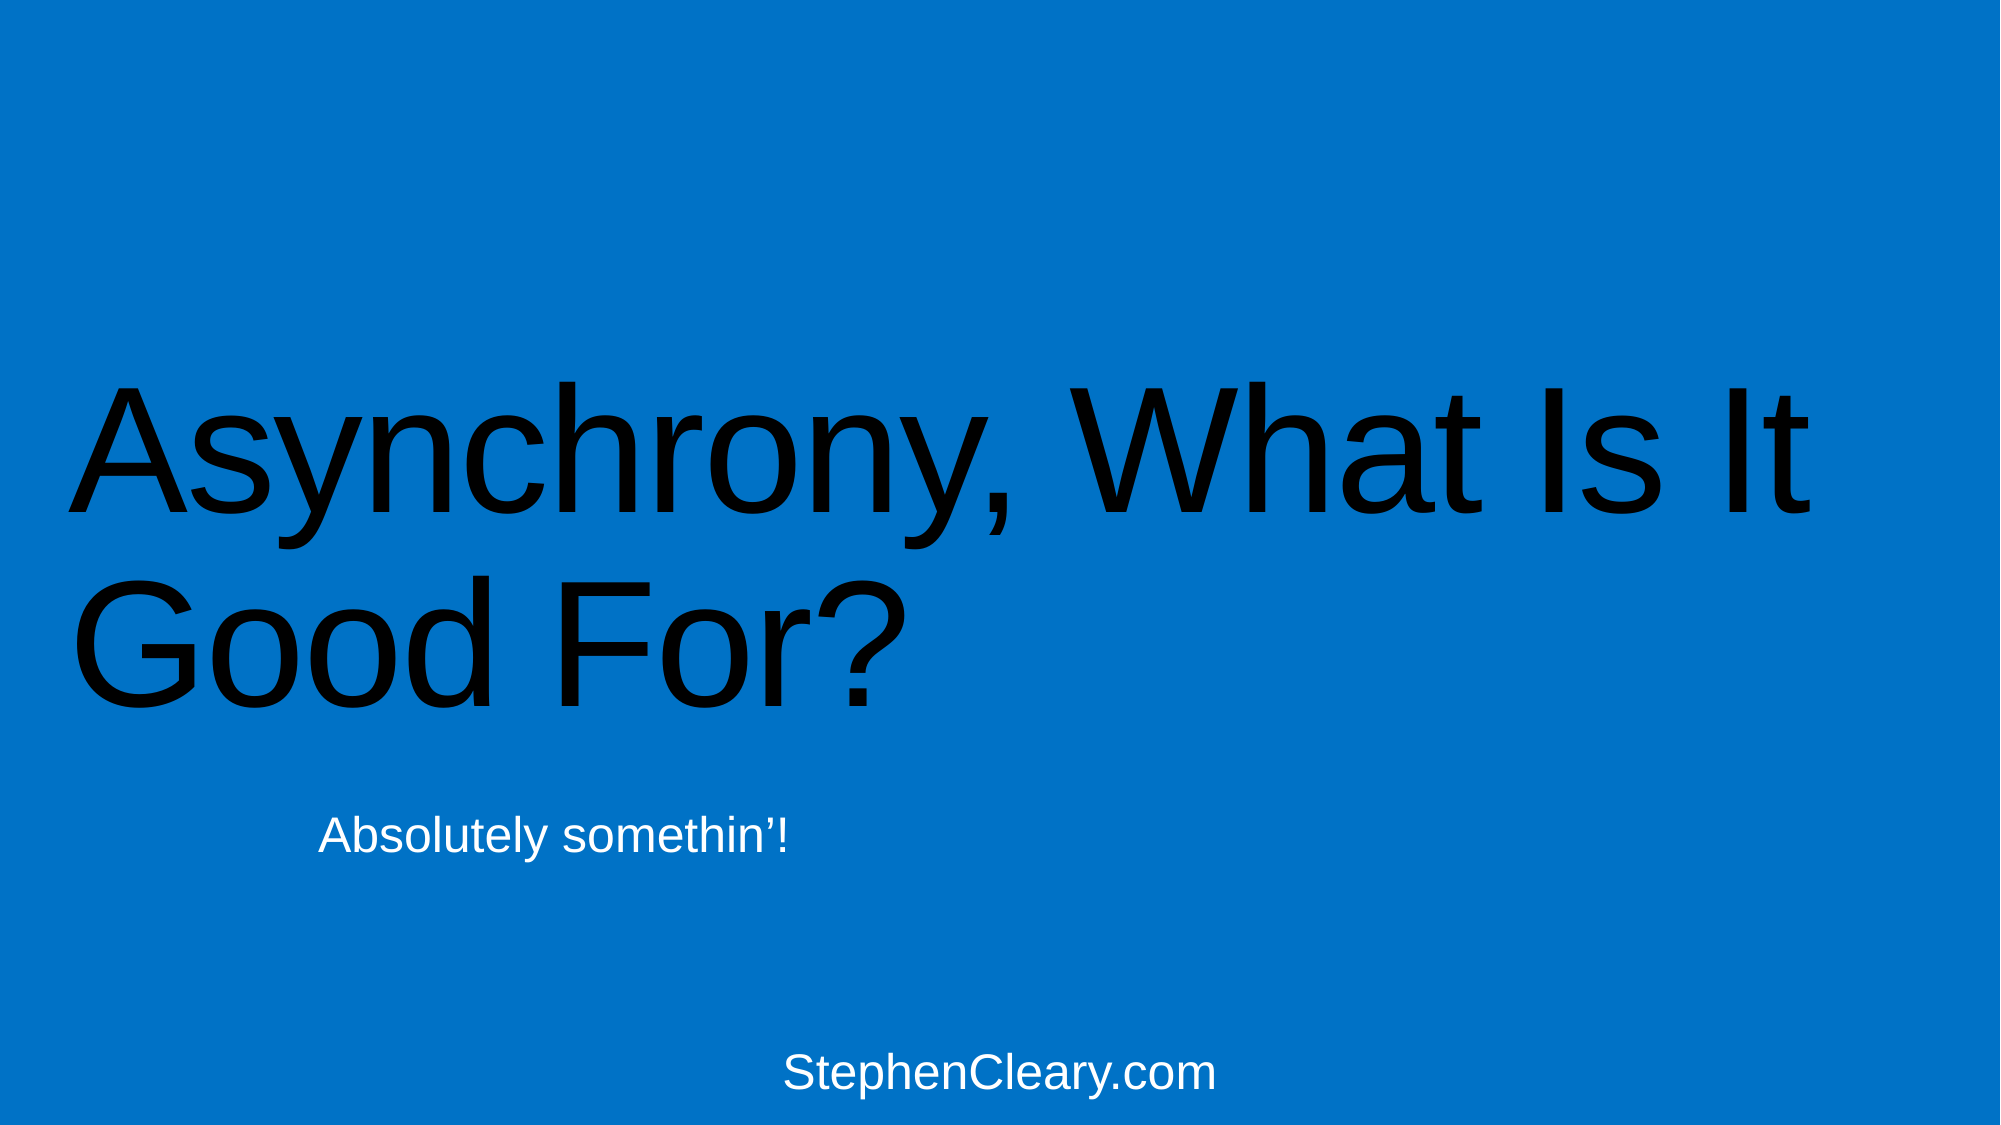

# Asynchrony, What Is It Good For?
Absolutely somethin’!